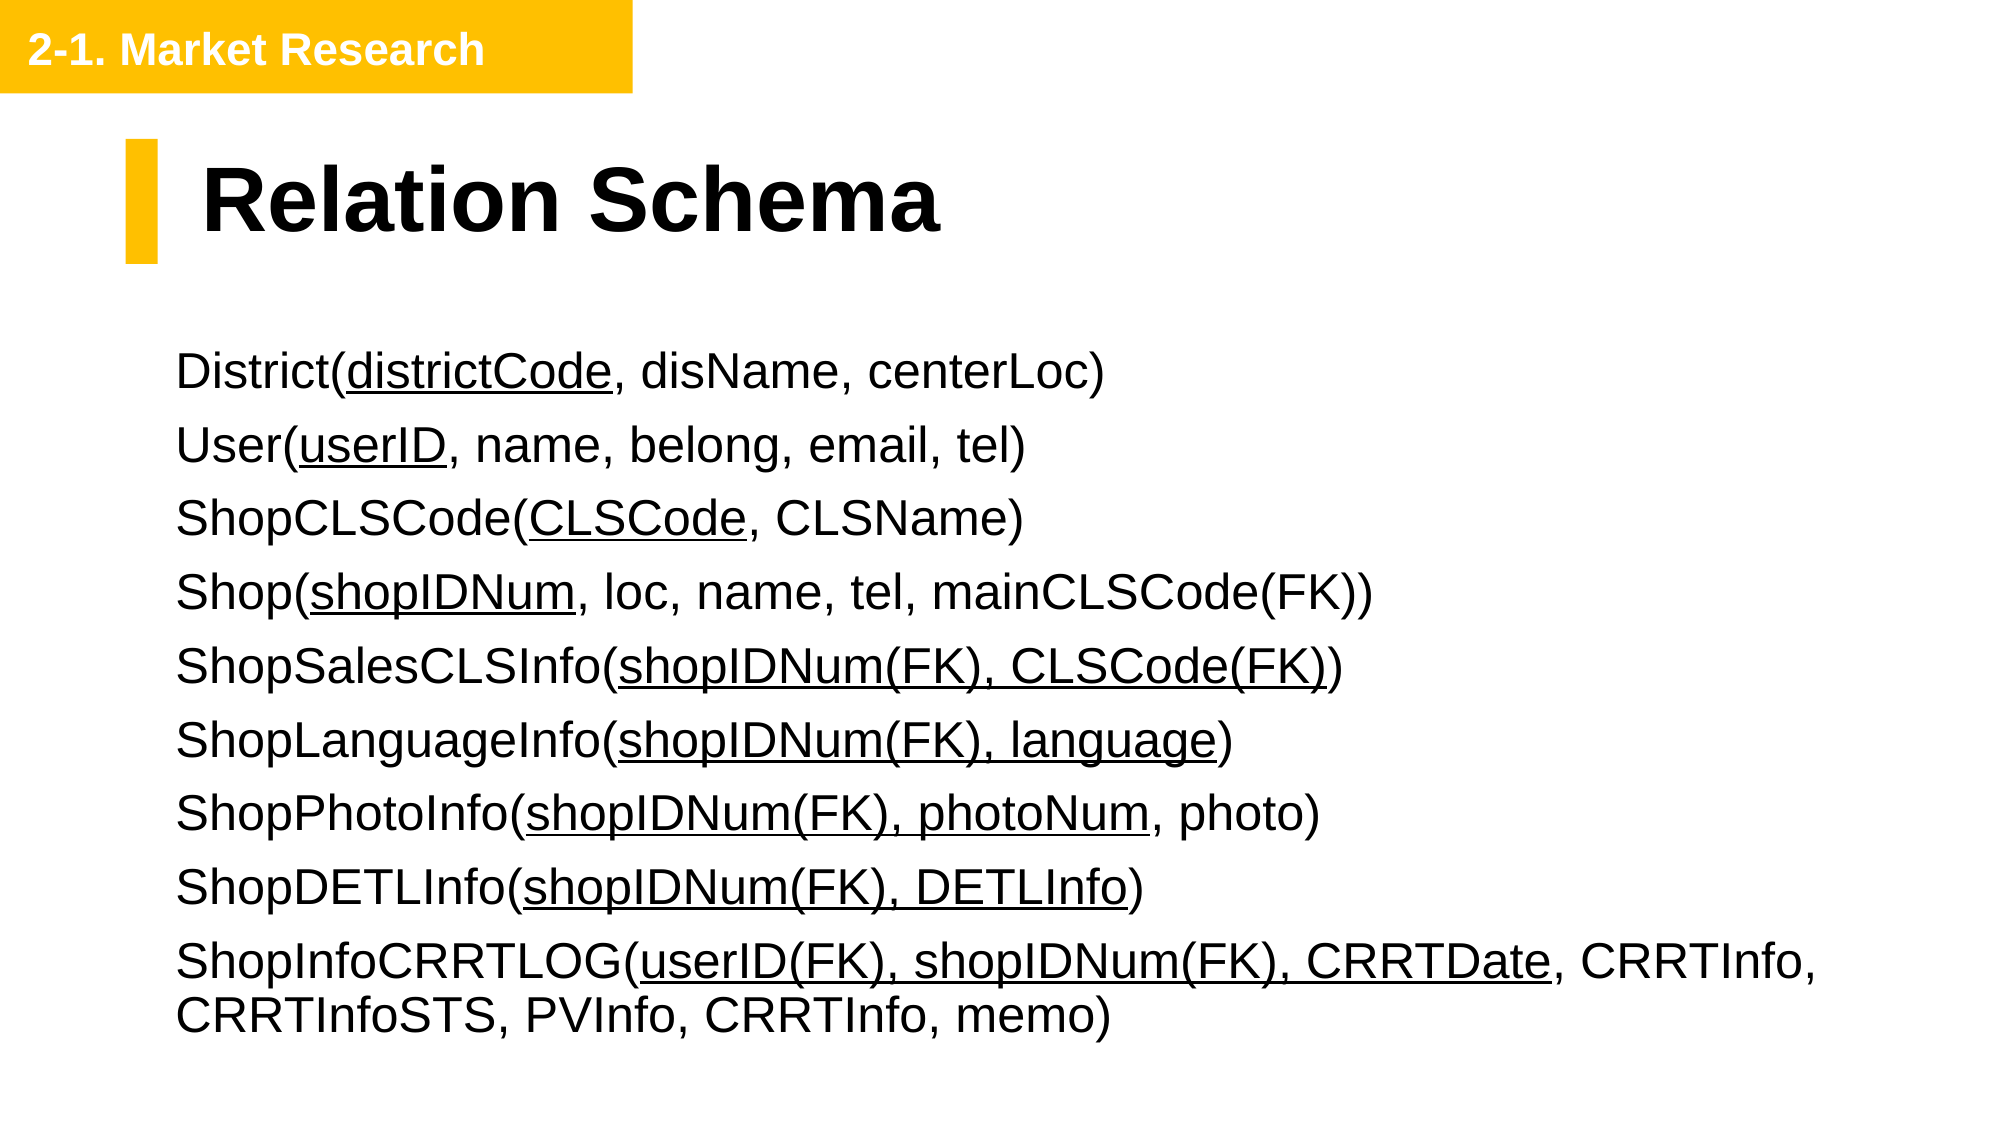

2-1. Market Research
# Relation Schema

District(districtCode, disName, centerLoc)
User(userID, name, belong, email, tel)
ShopCLSCode(CLSCode, CLSName)
Shop(shopIDNum, loc, name, tel, mainCLSCode(FK))
ShopSalesCLSInfo(shopIDNum(FK), CLSCode(FK))
ShopLanguageInfo(shopIDNum(FK), language)
ShopPhotoInfo(shopIDNum(FK), photoNum, photo)
ShopDETLInfo(shopIDNum(FK), DETLInfo)
ShopInfoCRRTLOG(userID(FK), shopIDNum(FK), CRRTDate, CRRTInfo, CRRTInfoSTS, PVInfo, CRRTInfo, memo)